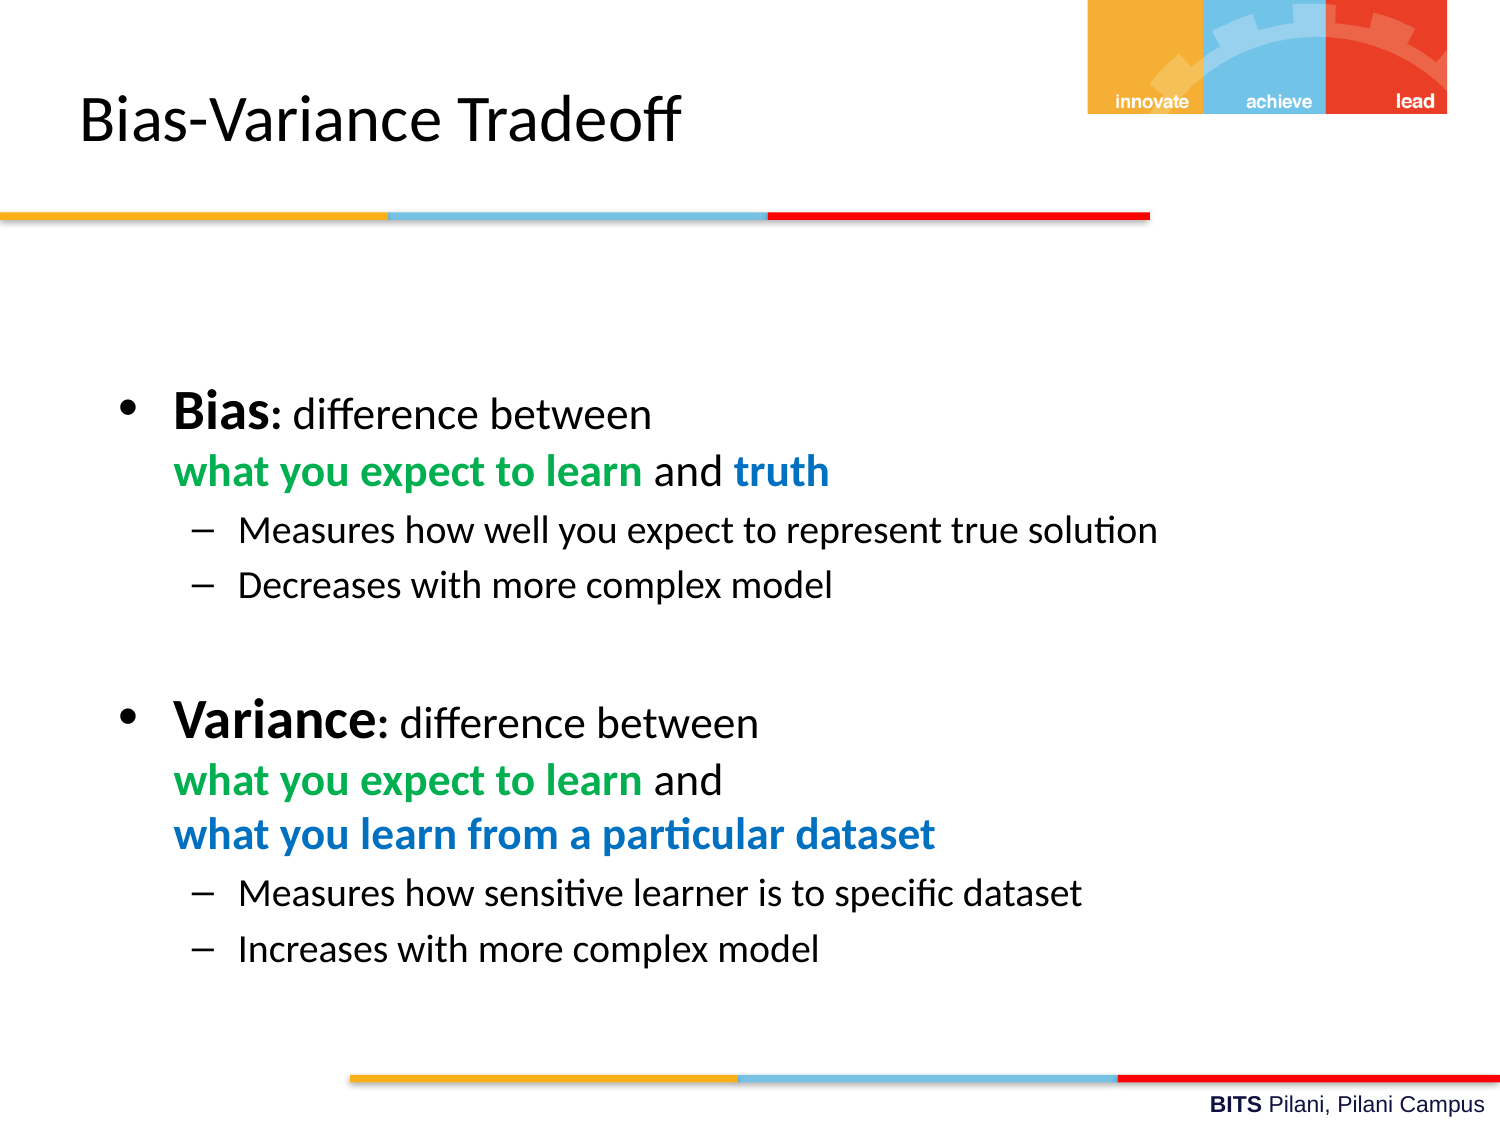

# Bias-Variance Tradeoff
Bias: difference between
what you expect to learn and truth
Measures how well you expect to represent true solution
Decreases with more complex model

Variance: difference between
what you expect to learn and
what you learn from a particular dataset
Measures how sensitive learner is to specific dataset
Increases with more complex model